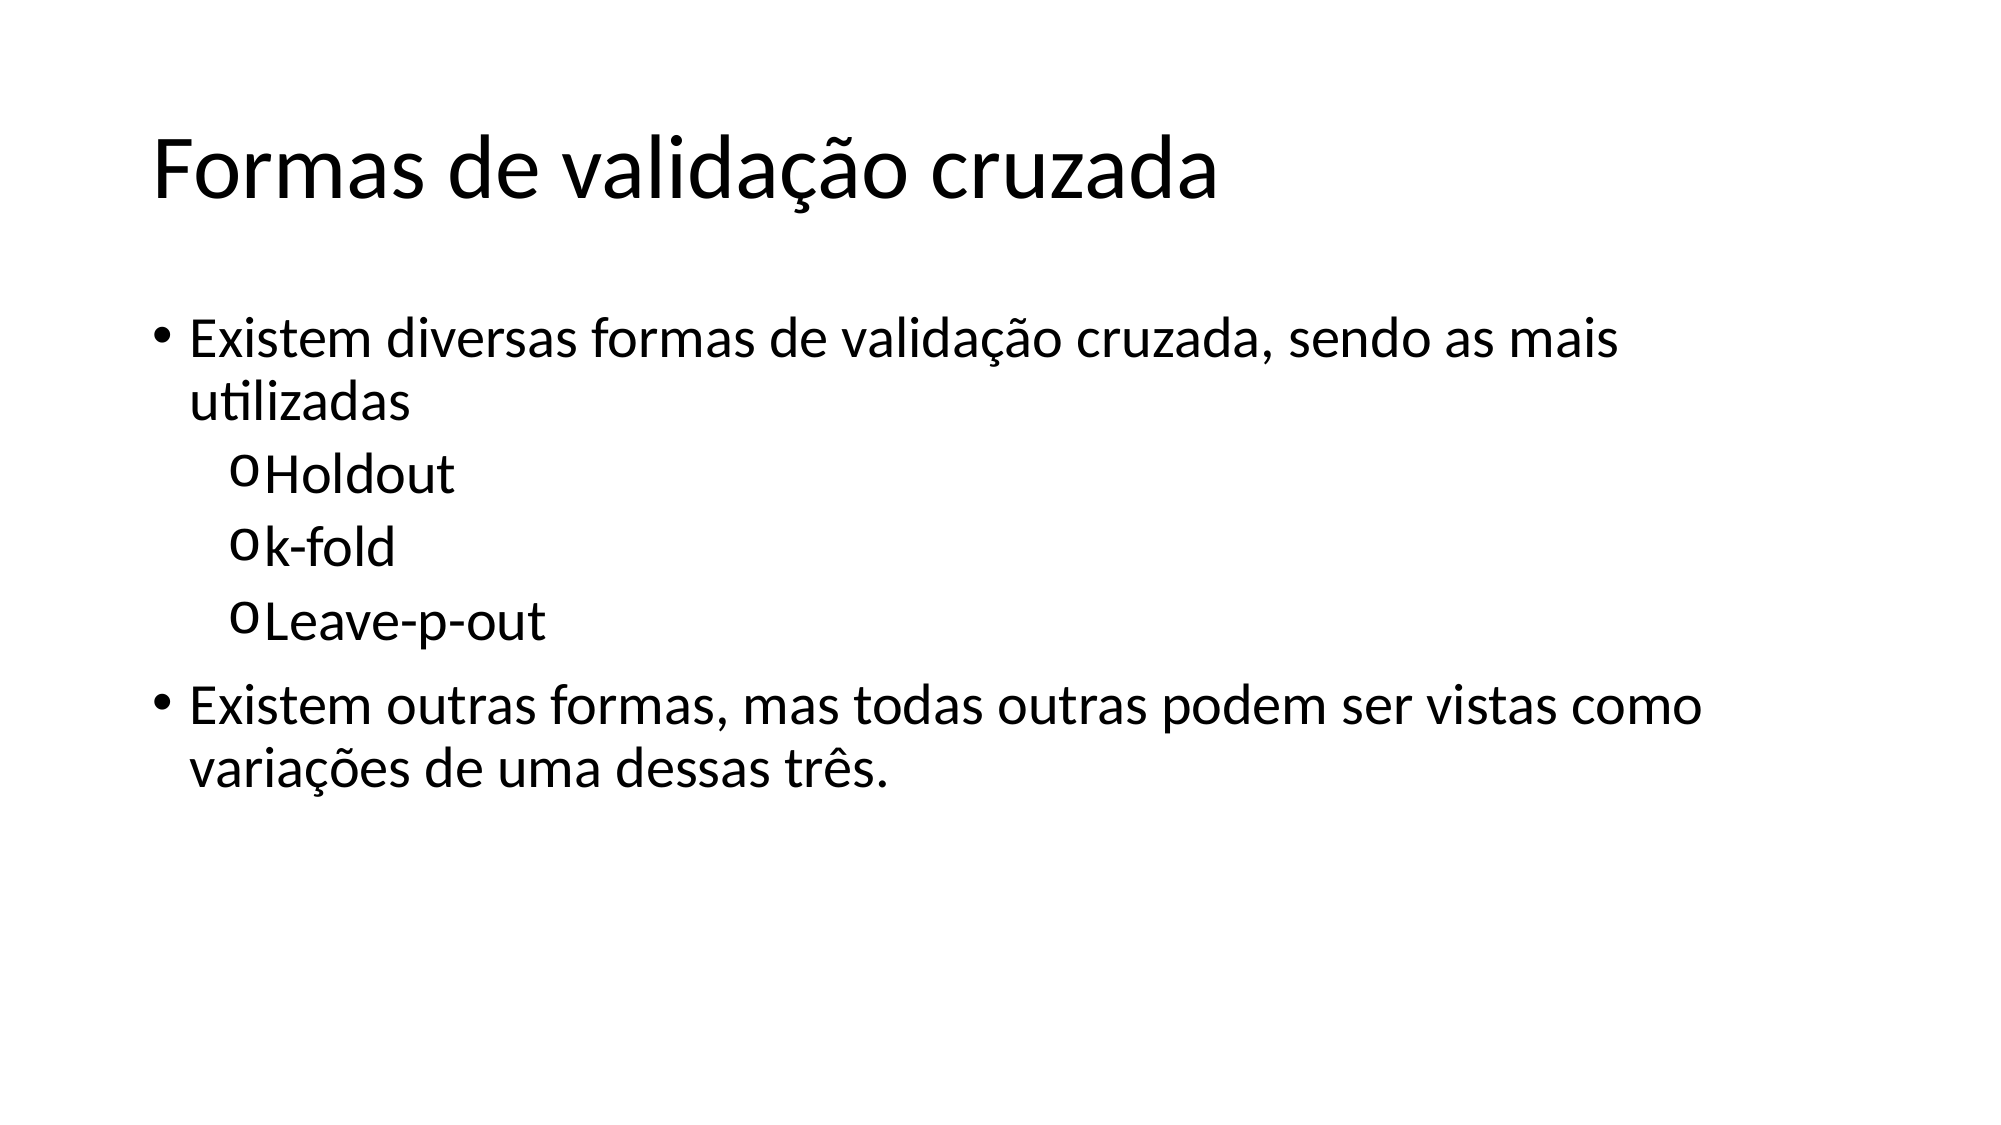

# Formas de validação cruzada
Existem diversas formas de validação cruzada, sendo as mais utilizadas
Holdout
k-fold
Leave-p-out
Existem outras formas, mas todas outras podem ser vistas como variações de uma dessas três.